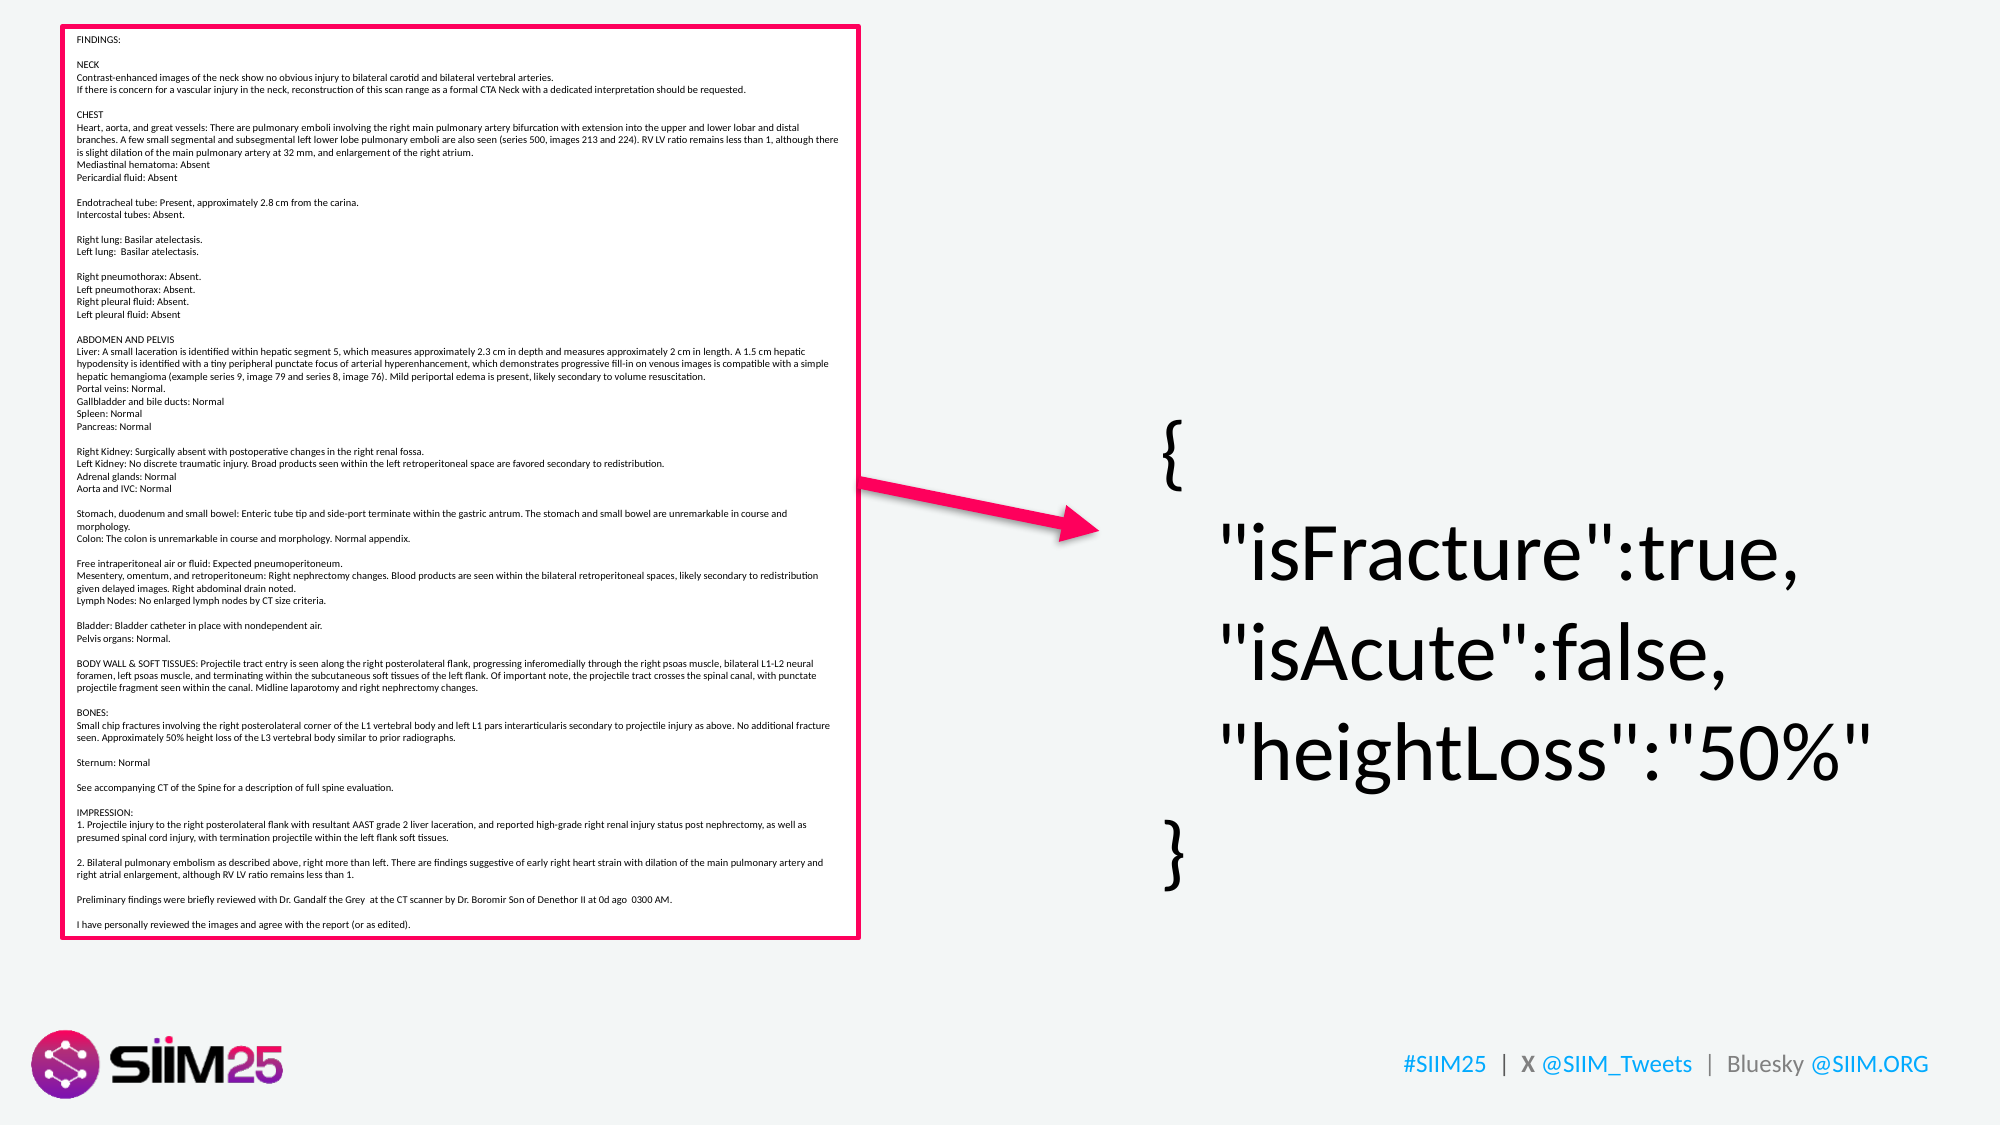

FINDINGS:
NECK
Contrast-enhanced images of the neck show no obvious injury to bilateral carotid and bilateral vertebral arteries.
If there is concern for a vascular injury in the neck, reconstruction of this scan range as a formal CTA Neck with a dedicated interpretation should be requested.
CHEST
Heart, aorta, and great vessels: There are pulmonary emboli involving the right main pulmonary artery bifurcation with extension into the upper and lower lobar and distal branches. A few small segmental and subsegmental left lower lobe pulmonary emboli are also seen (series 500, images 213 and 224). RV LV ratio remains less than 1, although there is slight dilation of the main pulmonary artery at 32 mm, and enlargement of the right atrium.
Mediastinal hematoma: Absent
Pericardial fluid: Absent
Endotracheal tube: Present, approximately 2.8 cm from the carina.
Intercostal tubes: Absent.
Right lung: Basilar atelectasis.
Left lung:  Basilar atelectasis.
Right pneumothorax: Absent.
Left pneumothorax: Absent.
Right pleural fluid: Absent.
Left pleural fluid: Absent
ABDOMEN AND PELVIS
Liver: A small laceration is identified within hepatic segment 5, which measures approximately 2.3 cm in depth and measures approximately 2 cm in length. A 1.5 cm hepatic hypodensity is identified with a tiny peripheral punctate focus of arterial hyperenhancement, which demonstrates progressive fill-in on venous images is compatible with a simple hepatic hemangioma (example series 9, image 79 and series 8, image 76). Mild periportal edema is present, likely secondary to volume resuscitation.
Portal veins: Normal.
Gallbladder and bile ducts: Normal
Spleen: Normal
Pancreas: Normal
Right Kidney: Surgically absent with postoperative changes in the right renal fossa.
Left Kidney: No discrete traumatic injury. Broad products seen within the left retroperitoneal space are favored secondary to redistribution.
Adrenal glands: Normal
Aorta and IVC: Normal
Stomach, duodenum and small bowel: Enteric tube tip and side-port terminate within the gastric antrum. The stomach and small bowel are unremarkable in course and morphology.
Colon: The colon is unremarkable in course and morphology. Normal appendix.
Free intraperitoneal air or fluid: Expected pneumoperitoneum.
Mesentery, omentum, and retroperitoneum: Right nephrectomy changes. Blood products are seen within the bilateral retroperitoneal spaces, likely secondary to redistribution given delayed images. Right abdominal drain noted.
Lymph Nodes: No enlarged lymph nodes by CT size criteria.
Bladder: Bladder catheter in place with nondependent air.
Pelvis organs: Normal.
BODY WALL & SOFT TISSUES: Projectile tract entry is seen along the right posterolateral flank, progressing inferomedially through the right psoas muscle, bilateral L1-L2 neural foramen, left psoas muscle, and terminating within the subcutaneous soft tissues of the left flank. Of important note, the projectile tract crosses the spinal canal, with punctate projectile fragment seen within the canal. Midline laparotomy and right nephrectomy changes.
BONES:
Small chip fractures involving the right posterolateral corner of the L1 vertebral body and left L1 pars interarticularis secondary to projectile injury as above. No additional fracture seen. Approximately 50% height loss of the L3 vertebral body similar to prior radiographs.
Sternum: Normal
See accompanying CT of the Spine for a description of full spine evaluation.
IMPRESSION:
1. Projectile injury to the right posterolateral flank with resultant AAST grade 2 liver laceration, and reported high-grade right renal injury status post nephrectomy, as well as presumed spinal cord injury, with termination projectile within the left flank soft tissues.
2. Bilateral pulmonary embolism as described above, right more than left. There are findings suggestive of early right heart strain with dilation of the main pulmonary artery and right atrial enlargement, although RV LV ratio remains less than 1.
Preliminary findings were briefly reviewed with Dr. Gandalf the Grey  at the CT scanner by Dr. Boromir Son of Denethor II at 0d ago  0300 AM.
I have personally reviewed the images and agree with the report (or as edited).
{
   "isFracture":true,
   "isAcute":false,
   "heightLoss":"50%"
}
#SIIM25  |  X @SIIM_Tweets  |  Bluesky @SIIM.ORG